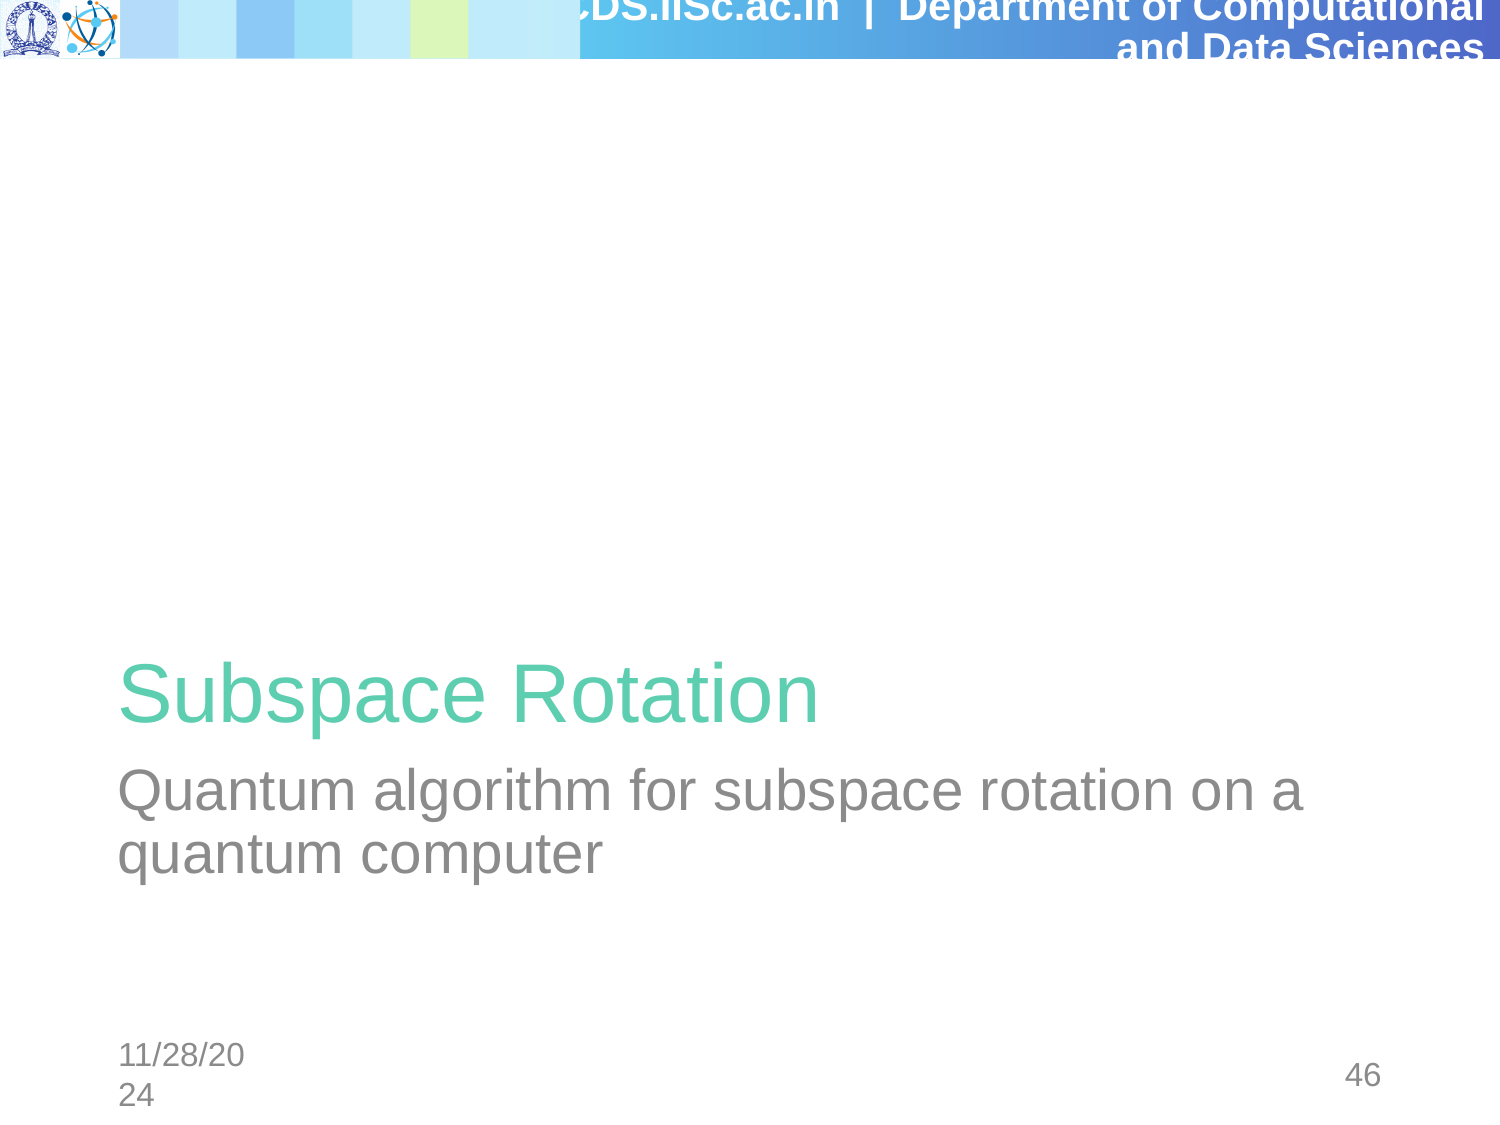

# Subspace Rotation
Quantum algorithm for subspace rotation on a quantum computer
11/28/2024
46